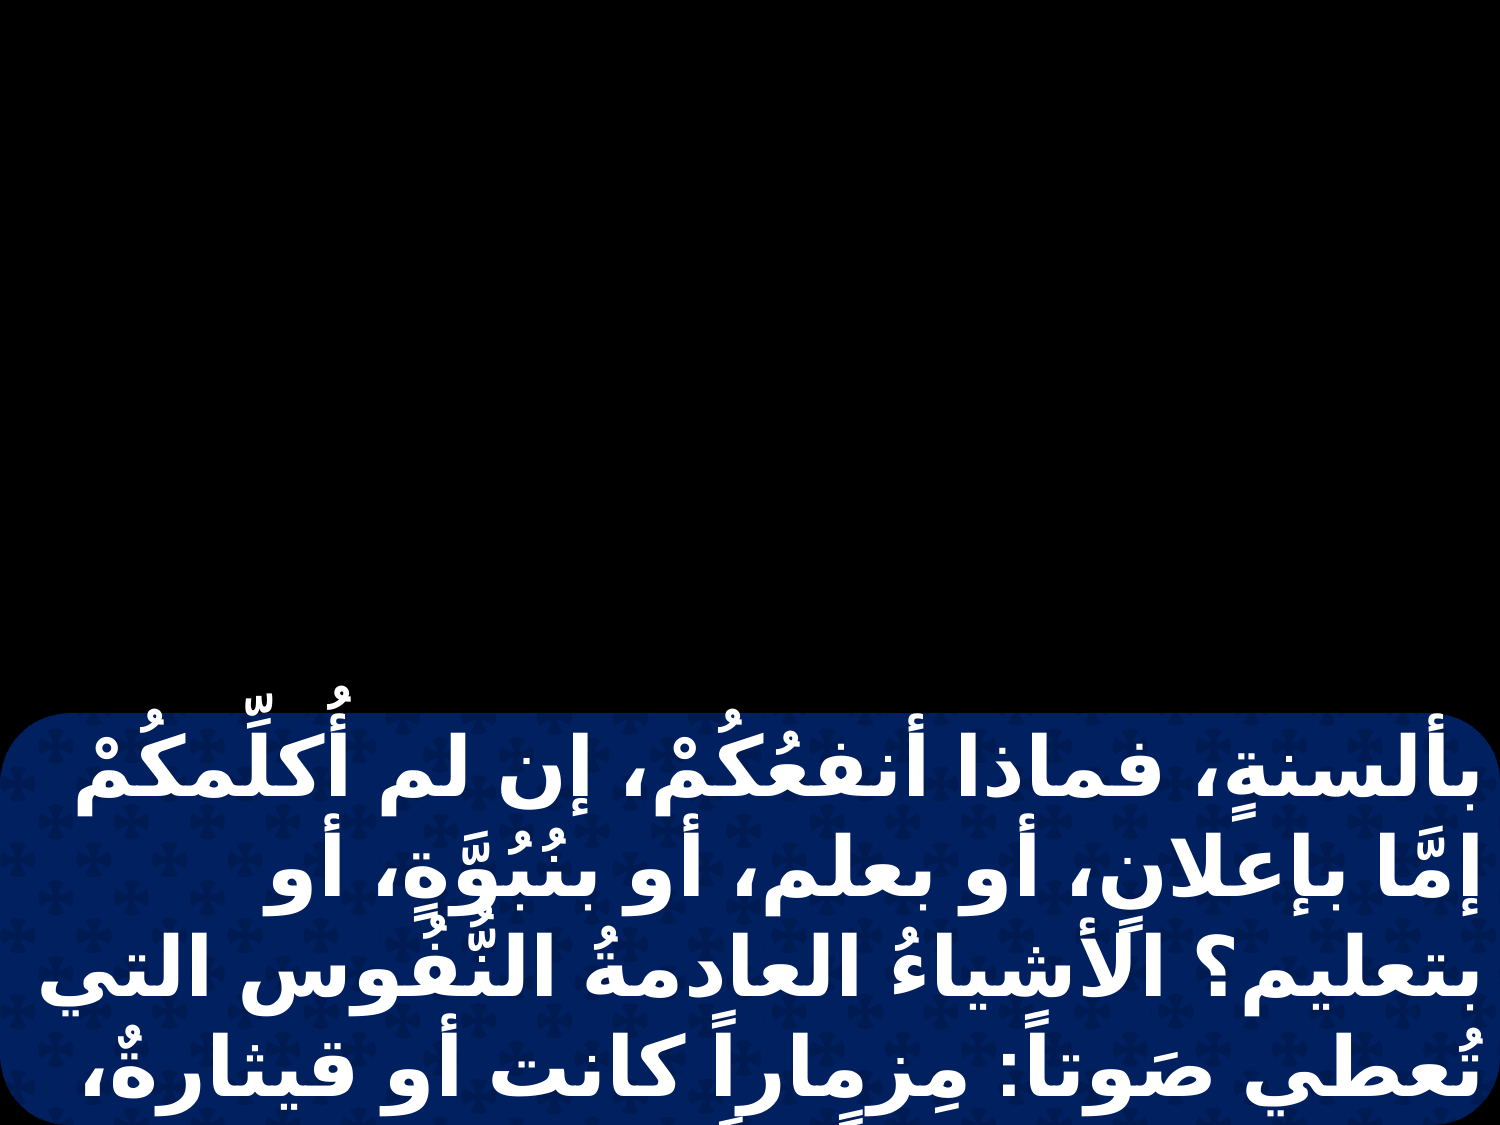

بألسنةٍ، فماذا أنفعُكُمْ، إن لم أُكلِّمكُمْ إمَّا بإعلانٍ، أو بعلم، أو بنُبُوَّةٍ، أو بتعليم؟ الأشياءُ العادمةُ النُّفُوس التي تُعطي صَوتاً: مِزماراً كانت أو قيثارةٌ، إن لم تُعطِ فَرقاً للنَّغَمَات، فكيفَ